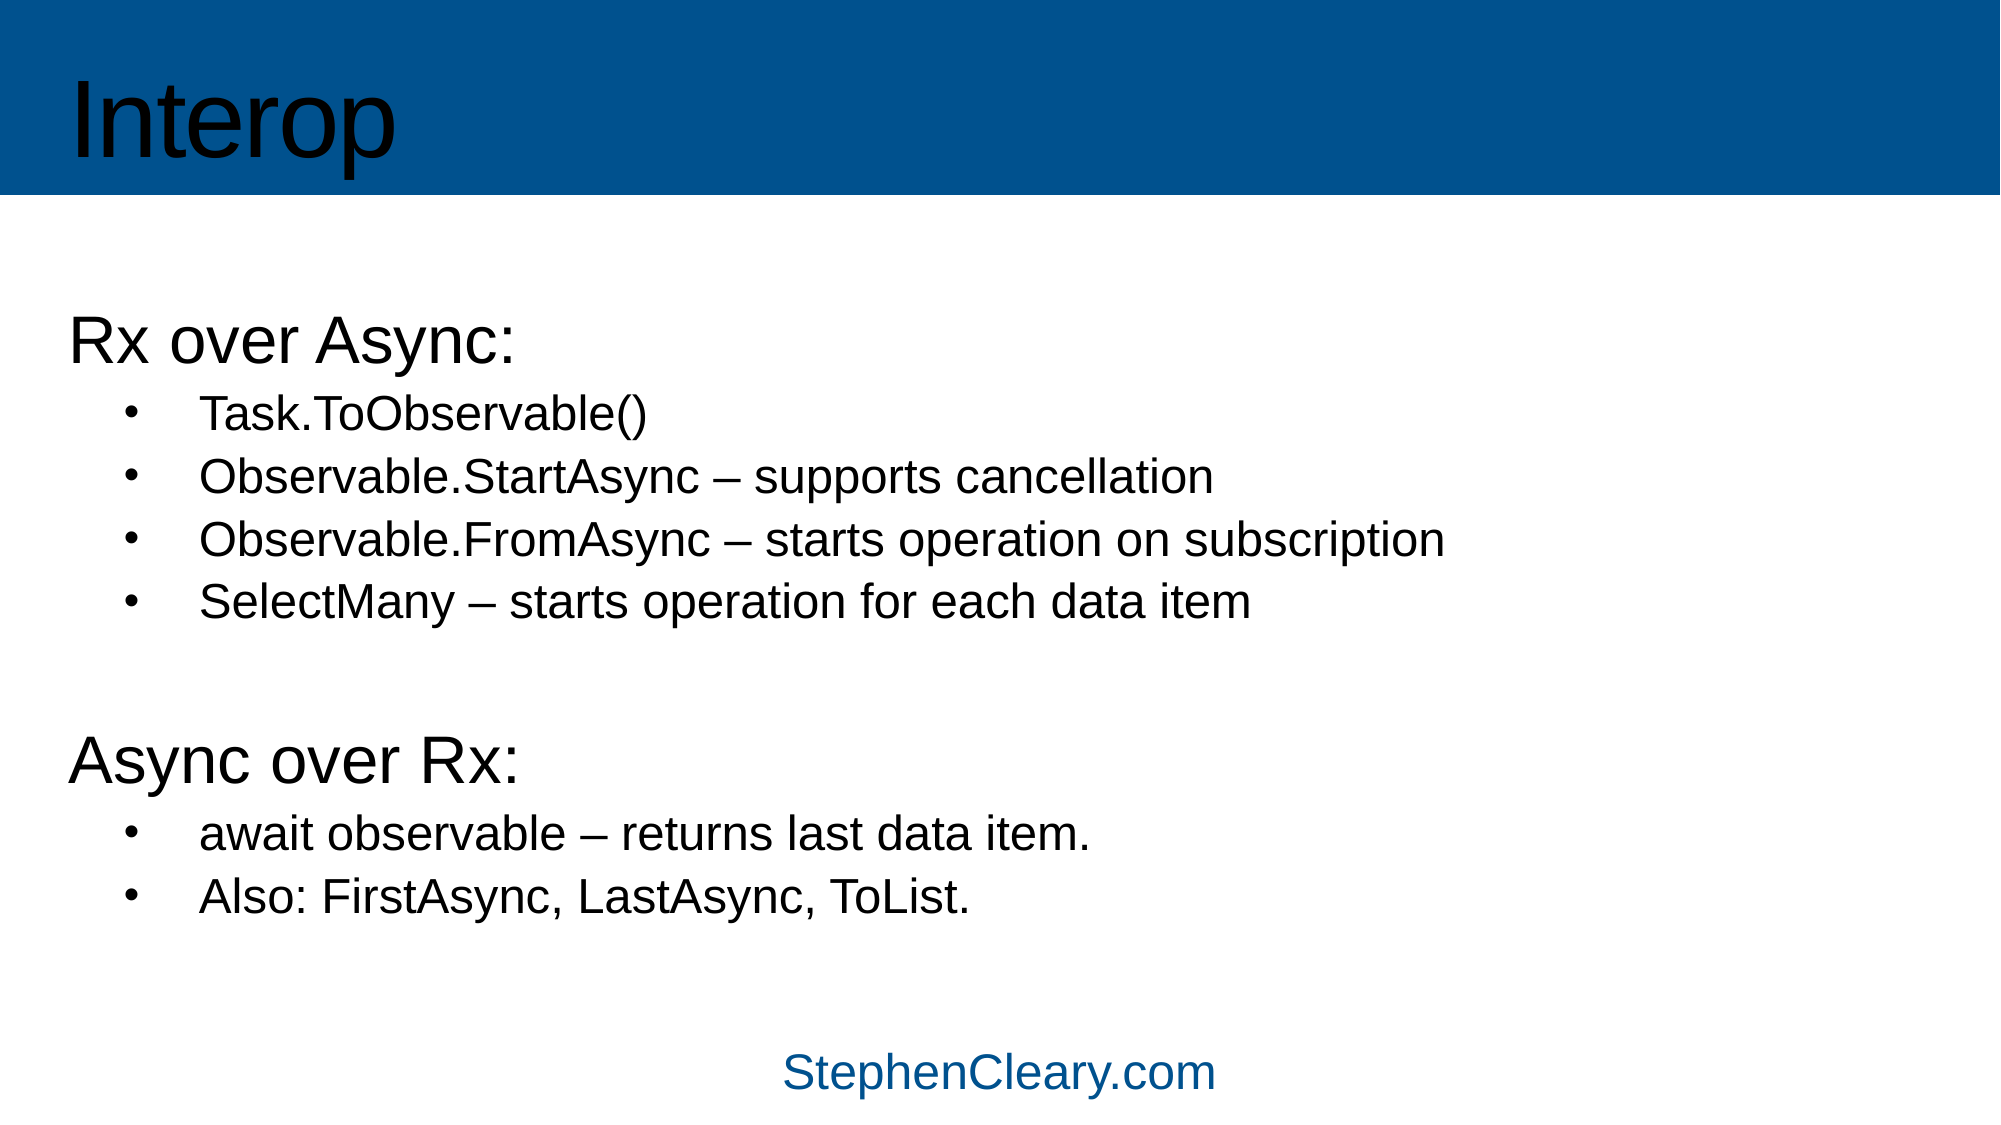

# Interop

Rx over Async:
Task.ToObservable()
Observable.StartAsync – supports cancellation
Observable.FromAsync – starts operation on subscription
SelectMany – starts operation for each data item

Async over Rx:
await observable – returns last data item.
Also: FirstAsync, LastAsync, ToList.